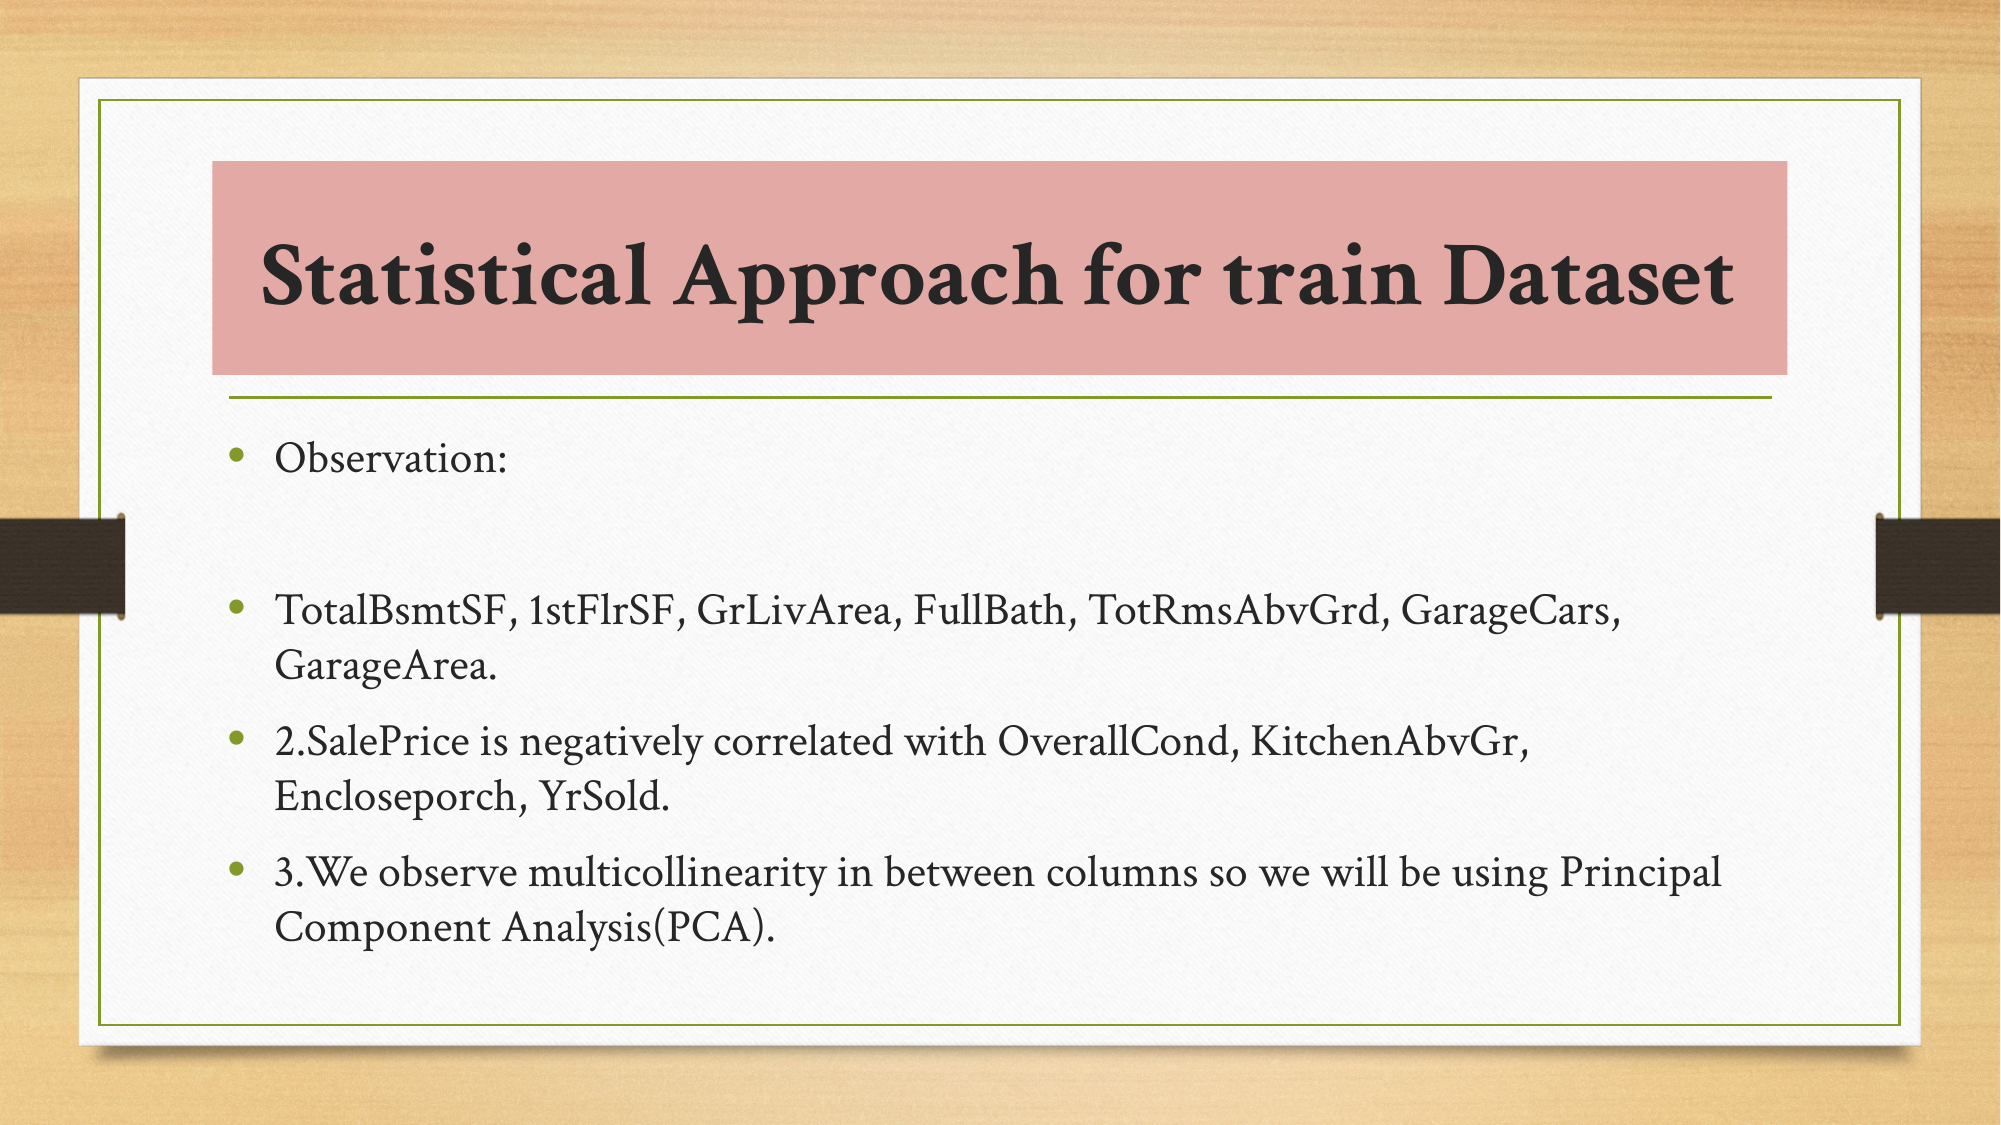

# Statistical Approach for train Dataset
Observation:

TotalBsmtSF, 1stFlrSF, GrLivArea, FullBath, TotRmsAbvGrd, GarageCars, GarageArea.
2.SalePrice is negatively correlated with OverallCond, KitchenAbvGr, Encloseporch, YrSold.
3.We observe multicollinearity in between columns so we will be using Principal Component Analysis(PCA).